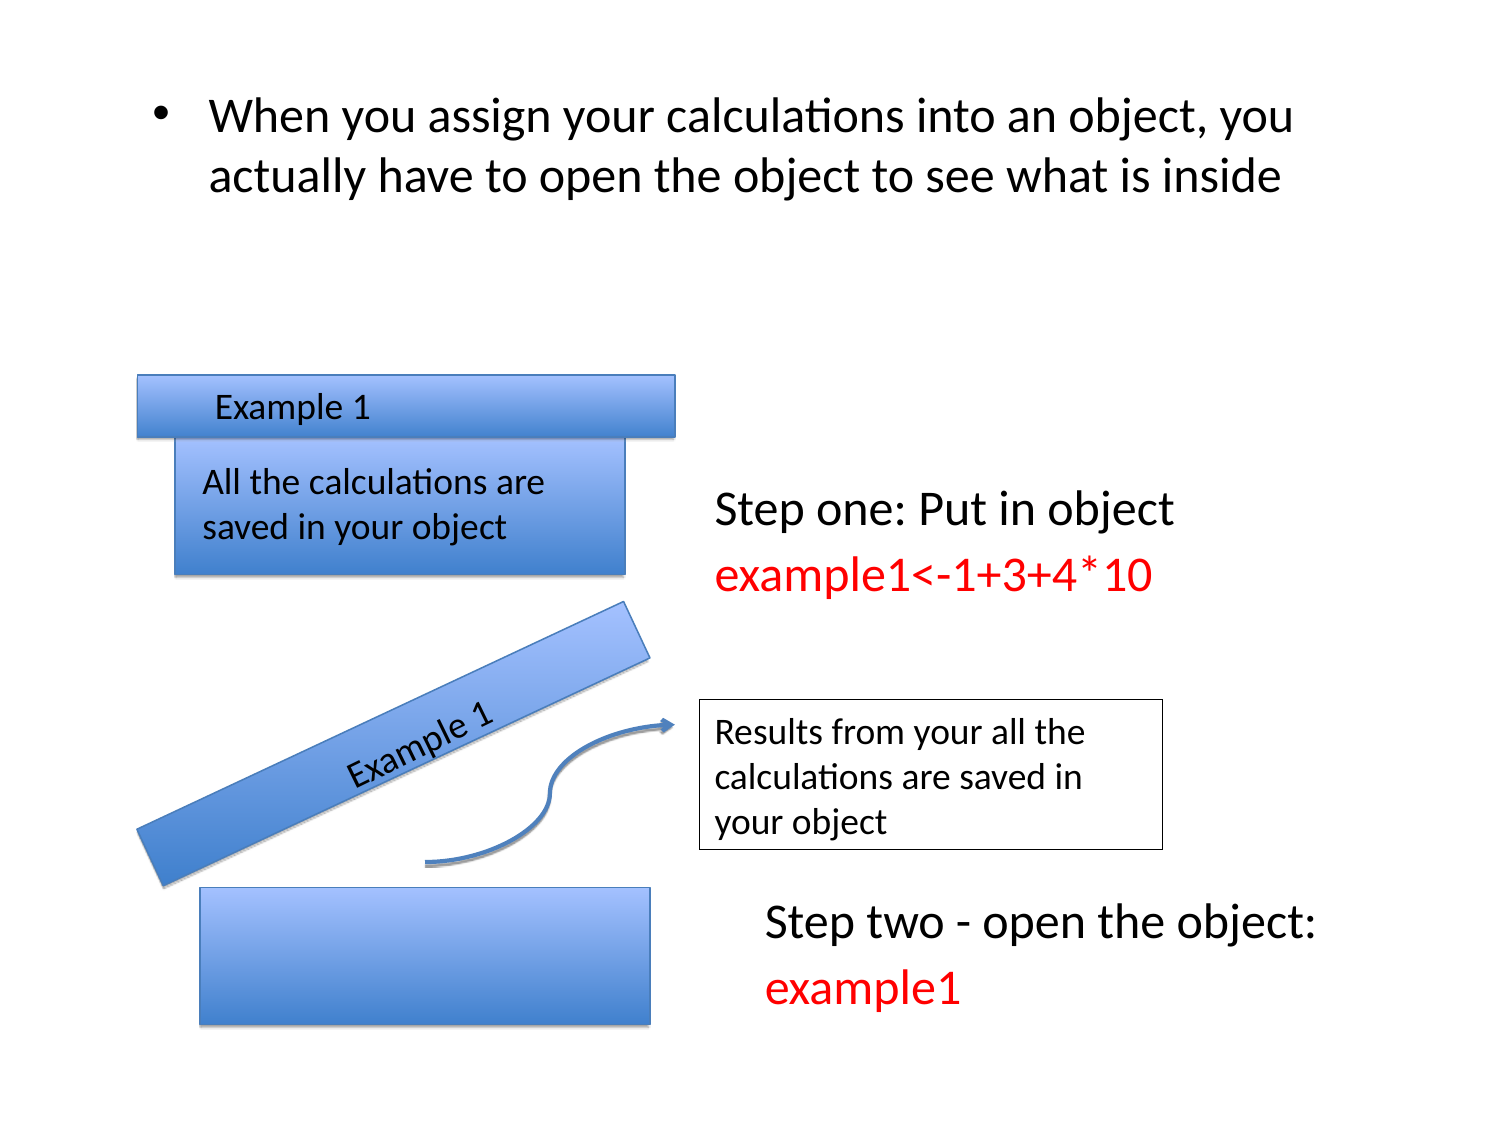

When you assign your calculations into an object, you actually have to open the object to see what is inside

Example 1

All the calculations are saved in your object
Step one: Put in object
example1<-1+3+4*10
Results from your all the calculations are saved in your object
Example 1

Step two - open the object:
example1